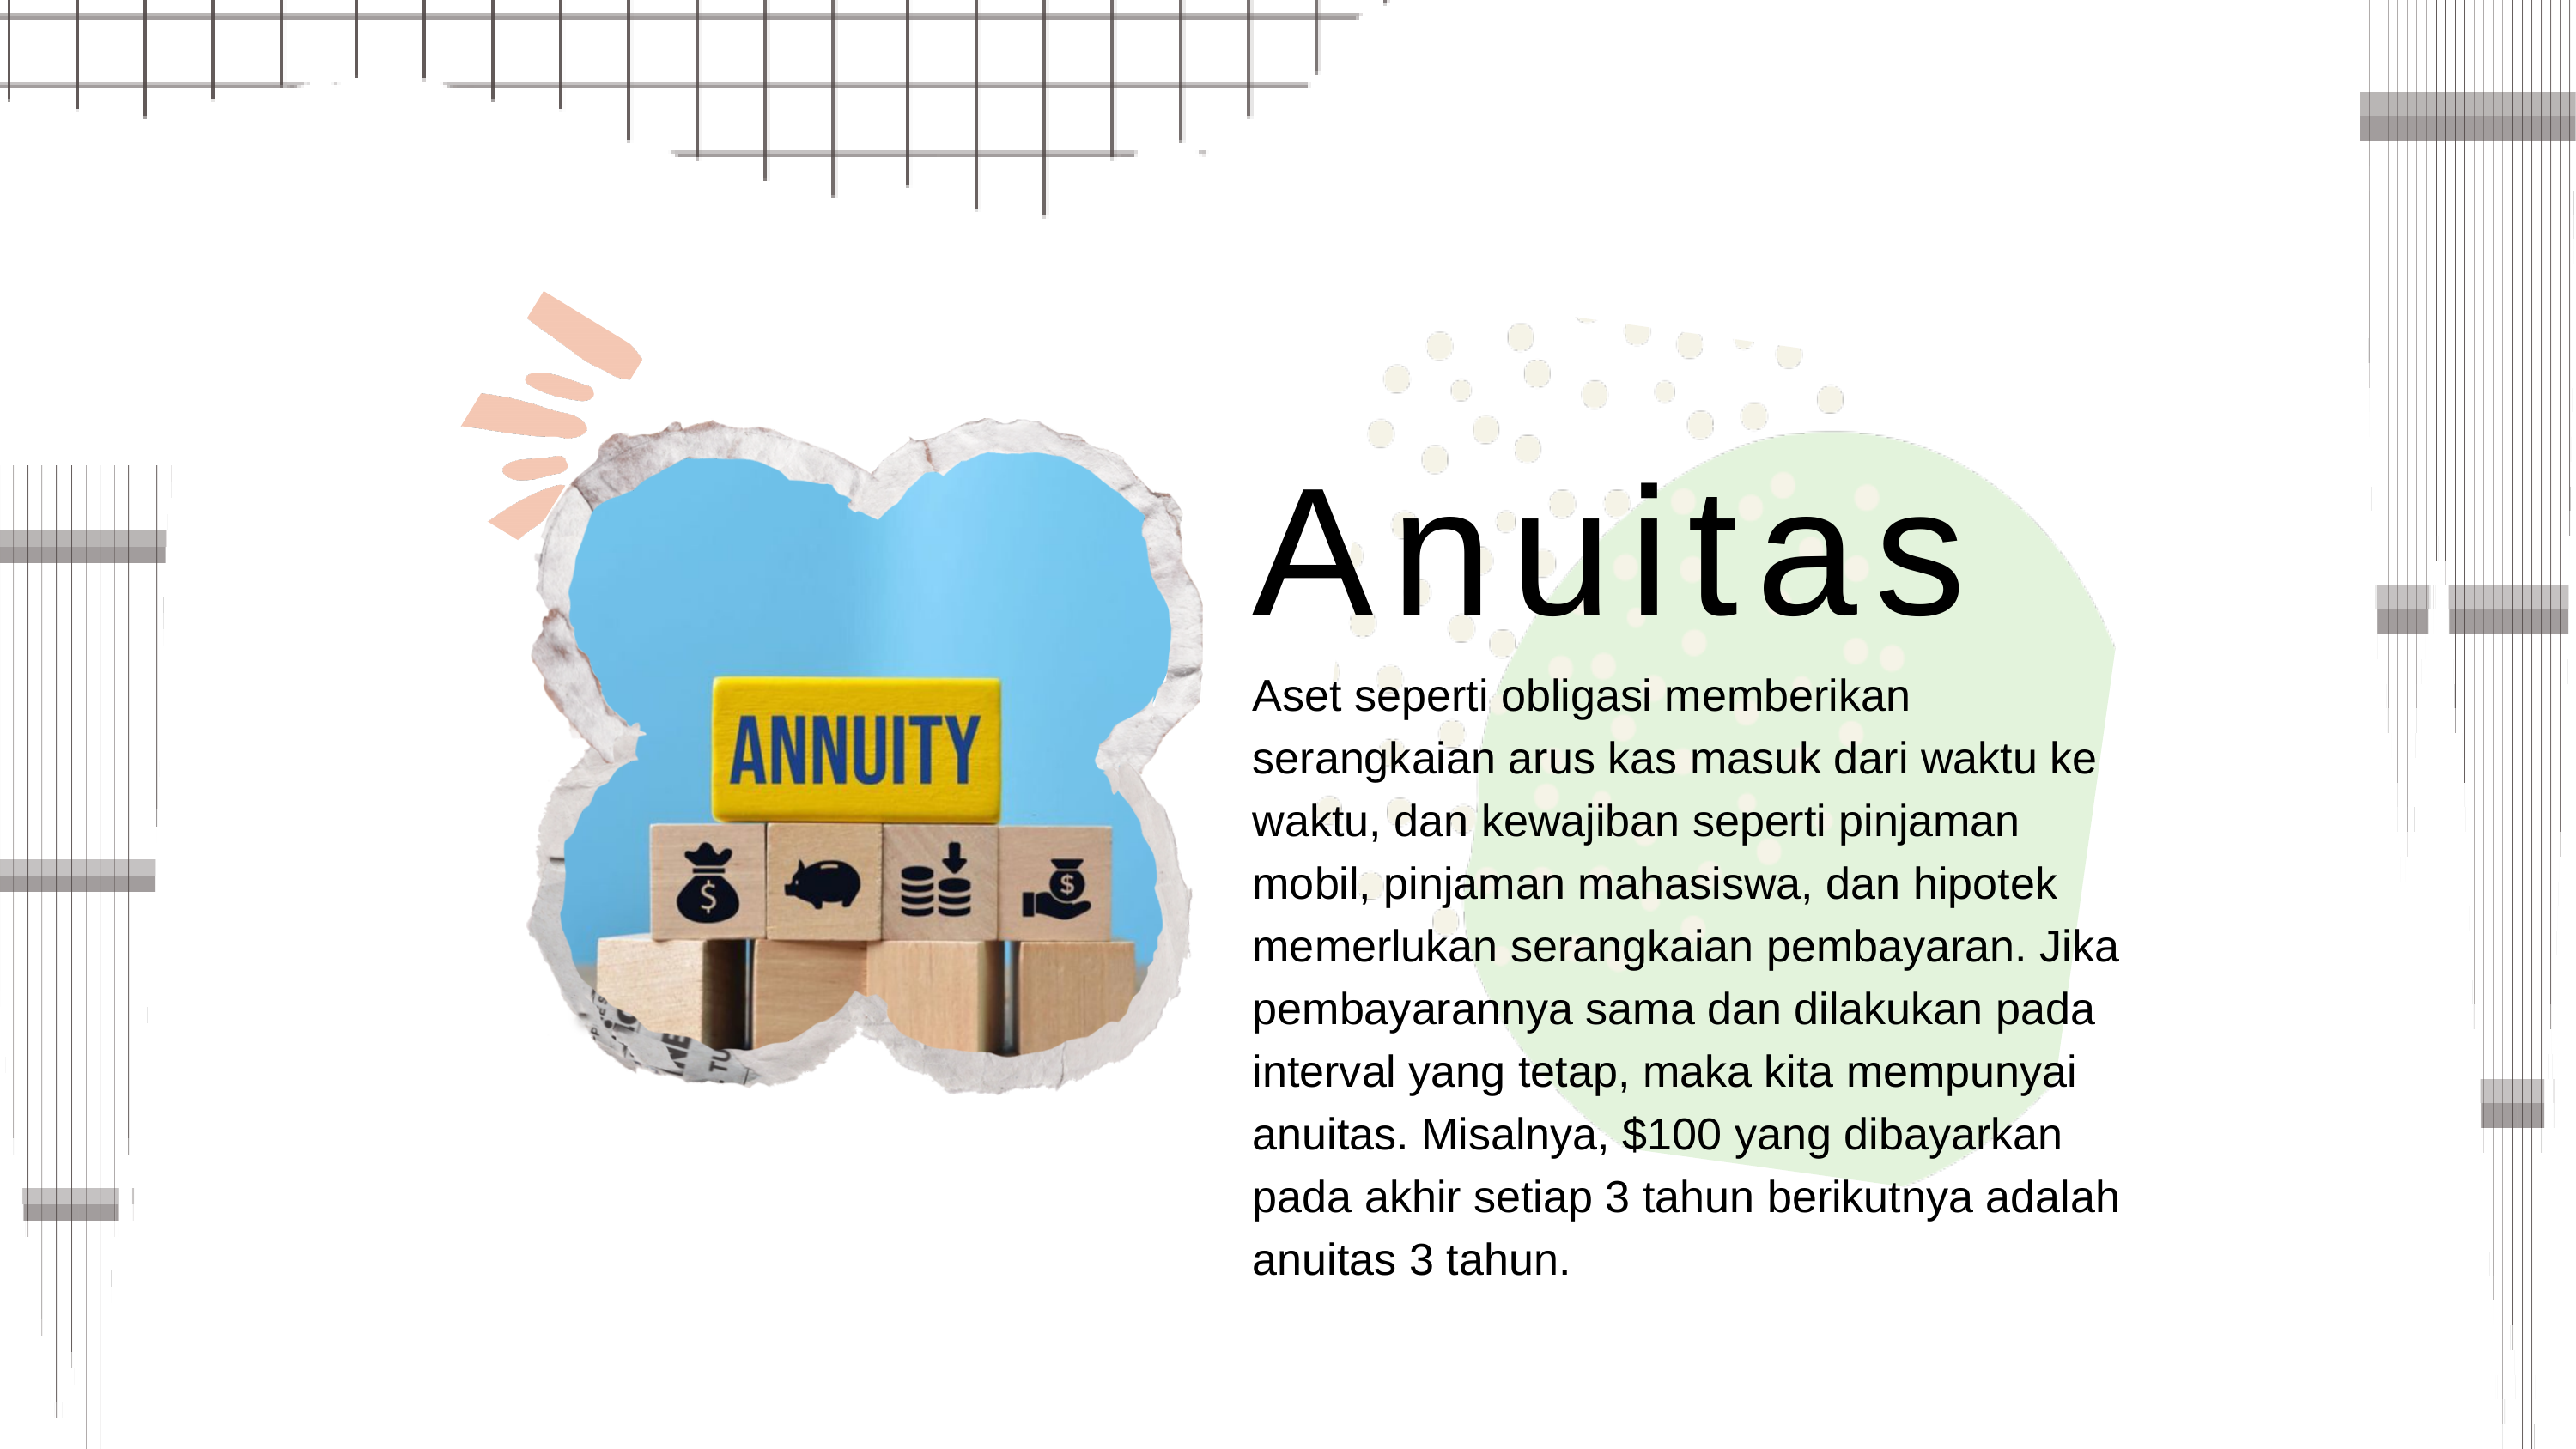

Anuitas

Aset seperti obligasi memberikan serangkaian arus kas masuk dari waktu ke waktu, dan kewajiban seperti pinjaman mobil, pinjaman mahasiswa, dan hipotek memerlukan serangkaian pembayaran. Jika pembayarannya sama dan dilakukan pada interval yang tetap, maka kita mempunyai anuitas. Misalnya, $100 yang dibayarkan pada akhir setiap 3 tahun berikutnya adalah anuitas 3 tahun.